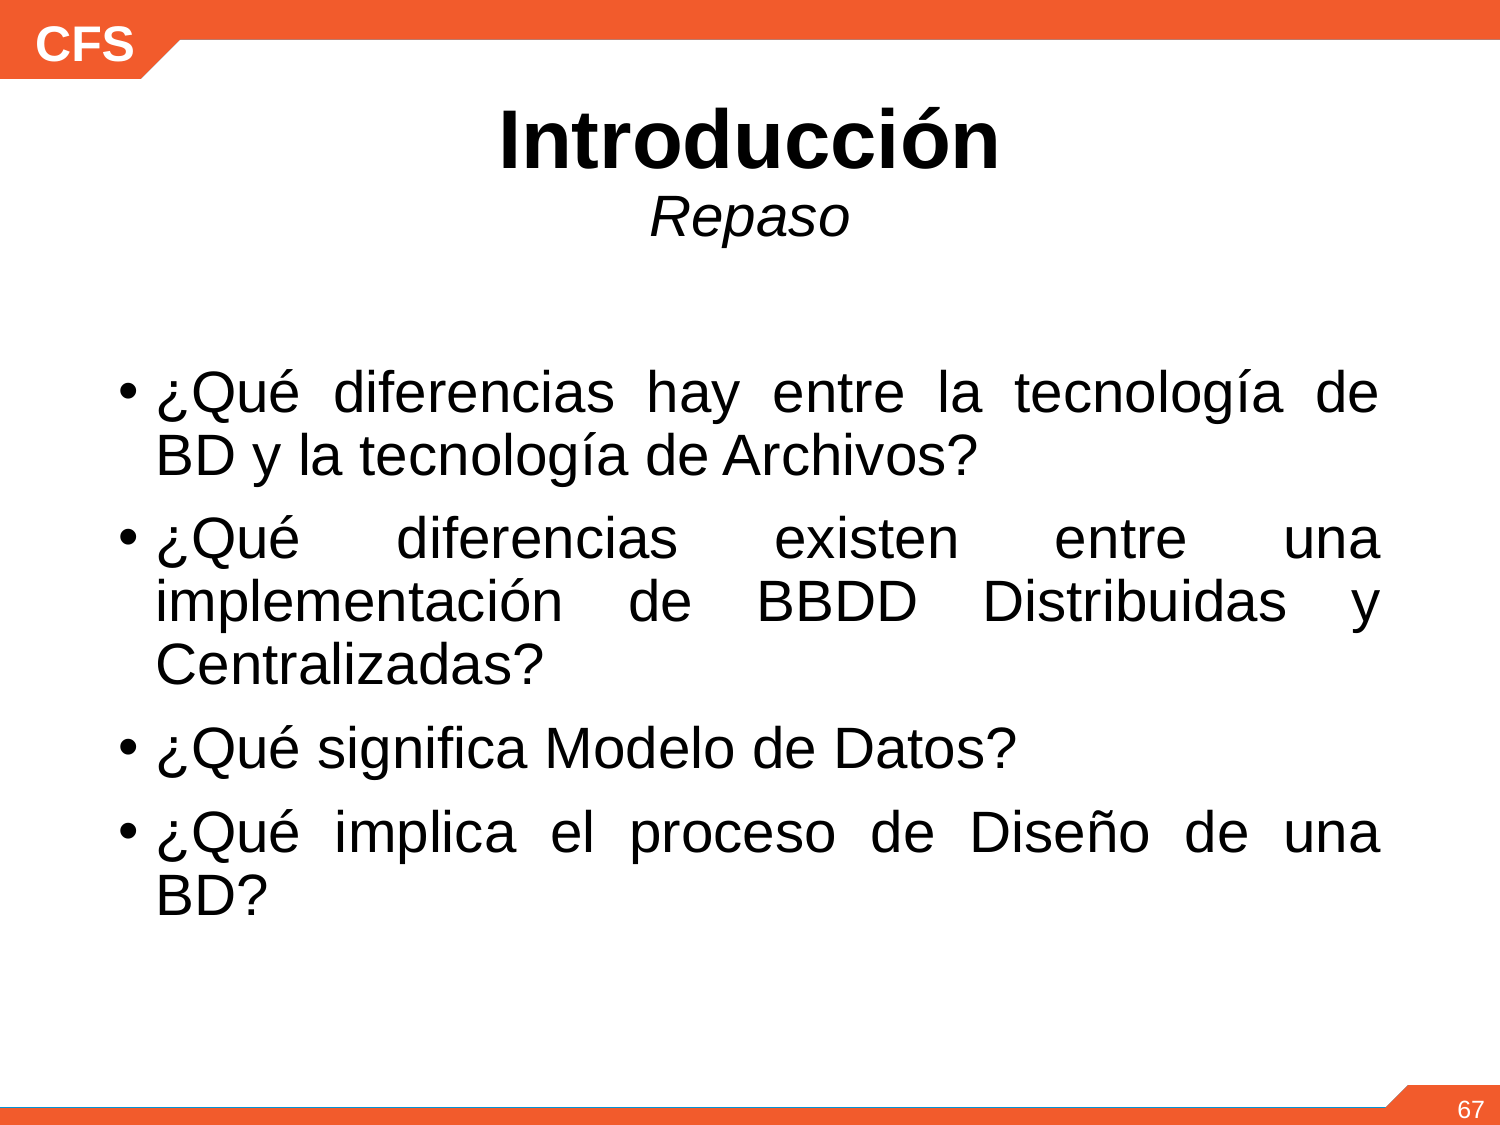

Introducción
Repaso
¿Qué diferencias hay entre la tecnología de BD y la tecnología de Archivos?
¿Qué diferencias existen entre una implementación de BBDD Distribuidas y Centralizadas?
¿Qué significa Modelo de Datos?
¿Qué implica el proceso de Diseño de una BD?

67